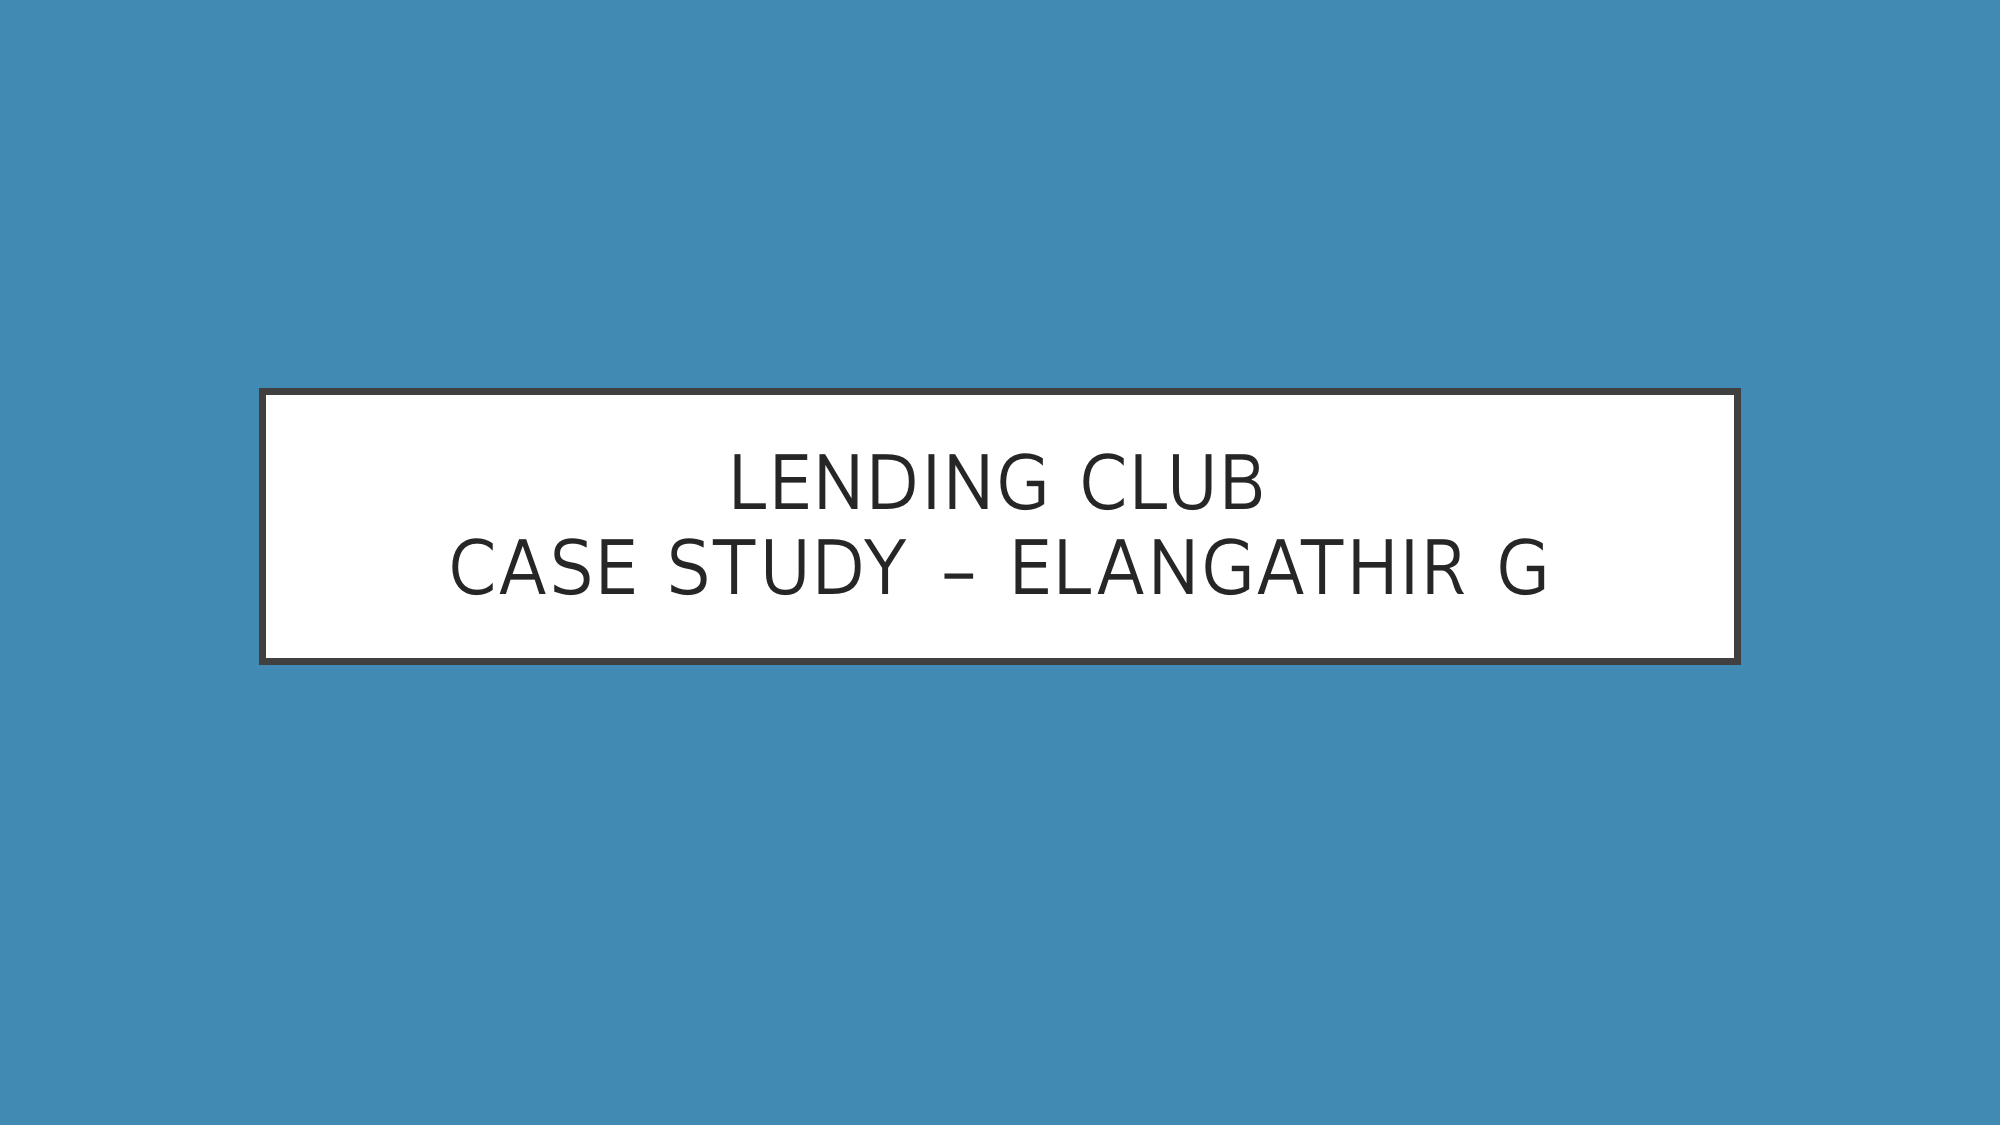

# Lending club Case study – Elangathir g